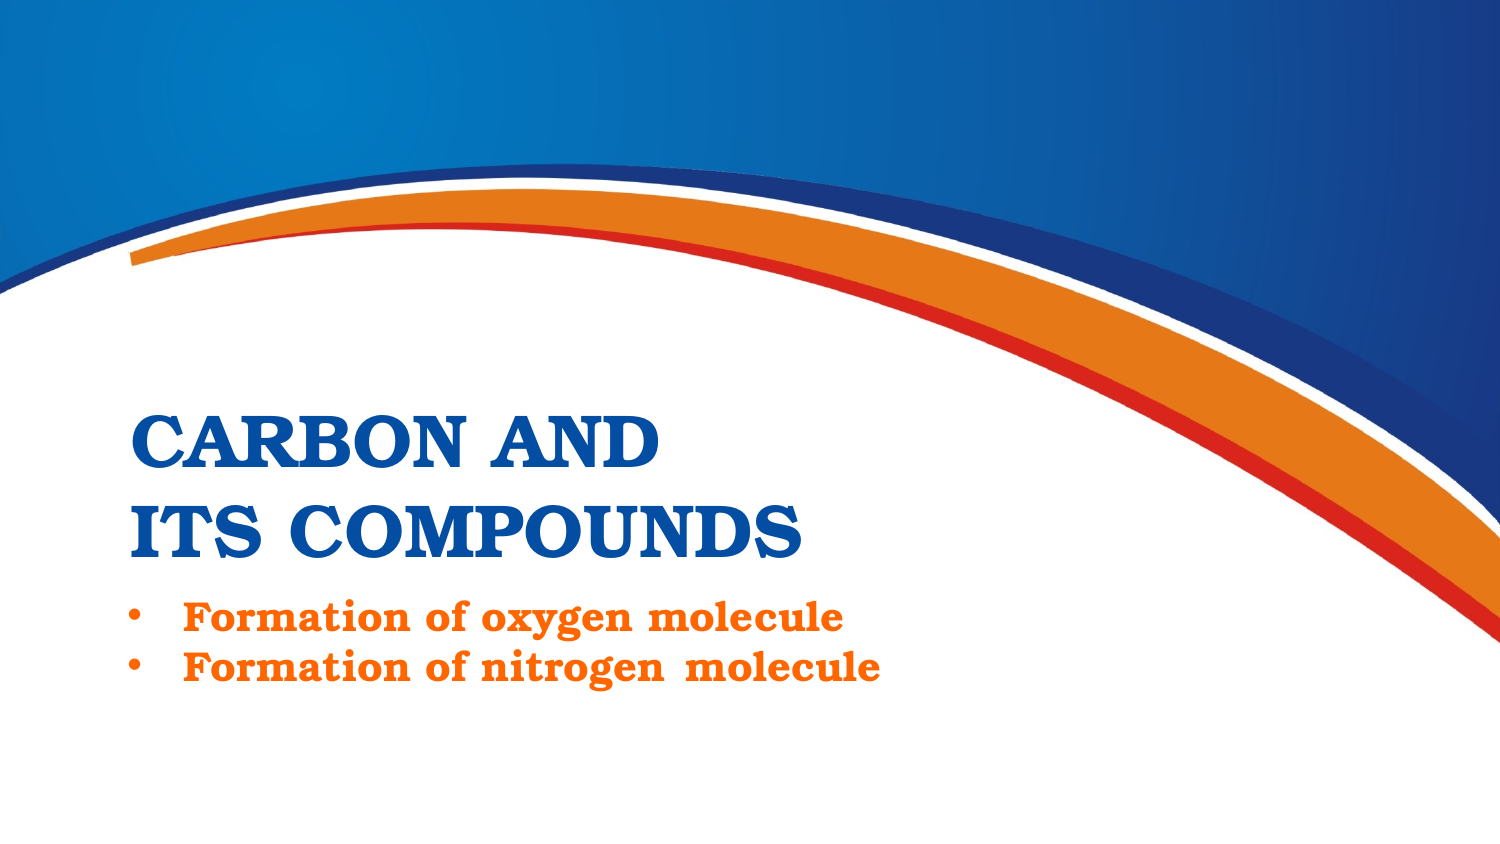

CARBON AND
ITS COMPOUNDS
Formation of oxygen molecule
Formation of nitrogen	 molecule